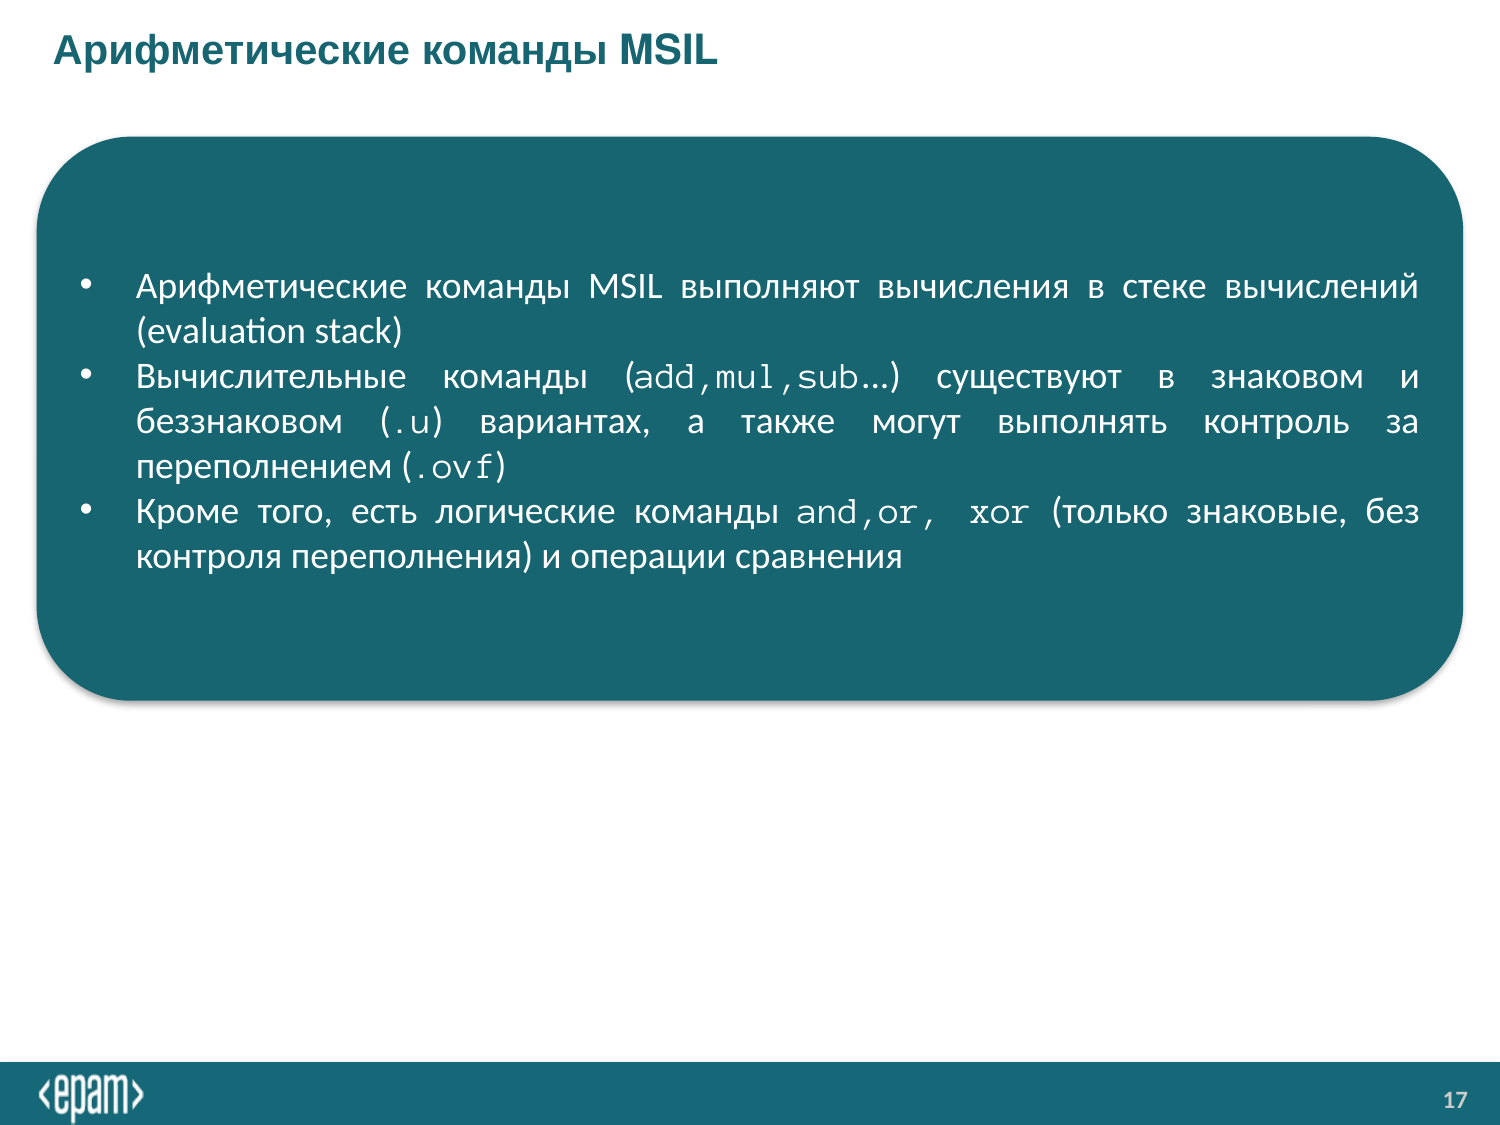

# Арифметические команды MSIL
Арифметические команды MSIL выполняют вычисления в стеке вычислений (evaluation stack)
Вычислительные команды (add,mul,sub...) существуют в знаковом и беззнаковом (.u) вариантах, а также могут выполнять контроль за переполнением (.ovf)
Кроме того, есть логические команды and,or, xor (только знаковые, без контроля переполнения) и операции сравнения